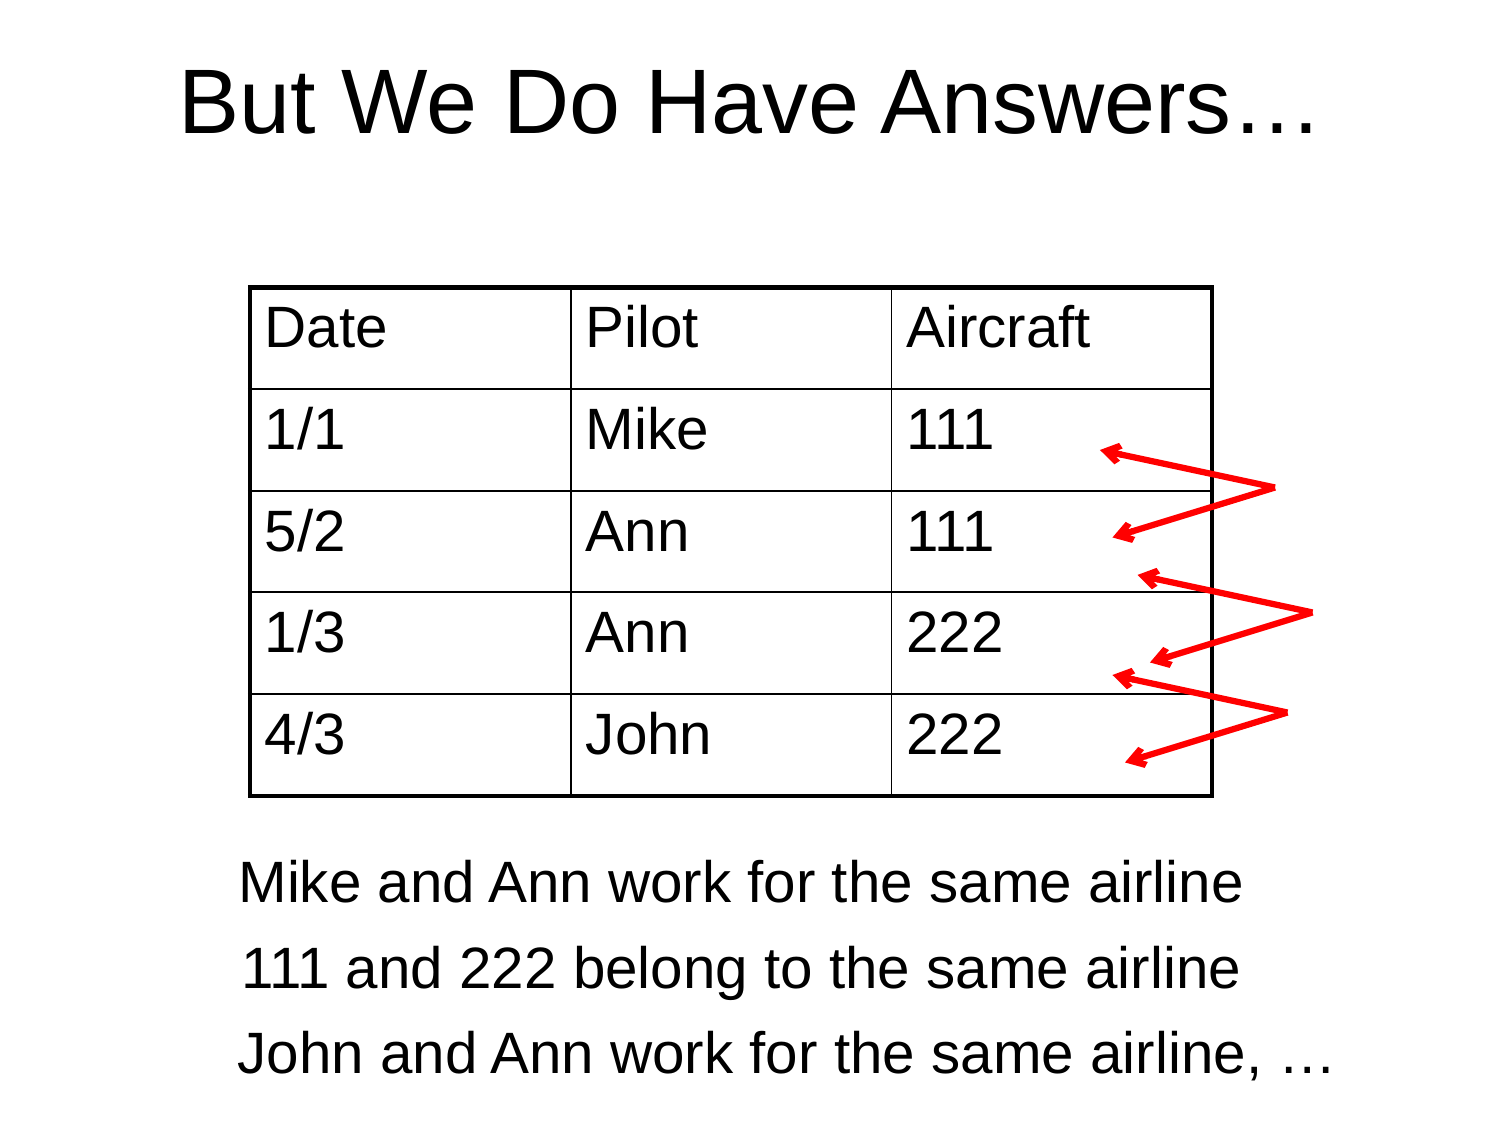

# But We Do Have Answers…
| Date | Pilot | Aircraft |
| --- | --- | --- |
| 1/1 | Mike | 111 |
| 5/2 | Ann | 111 |
| 1/3 | Ann | 222 |
| 4/3 | John | 222 |

Mike and Ann work for the same airline
111 and 222 belong to the same airline
John and Ann work for the same airline, …